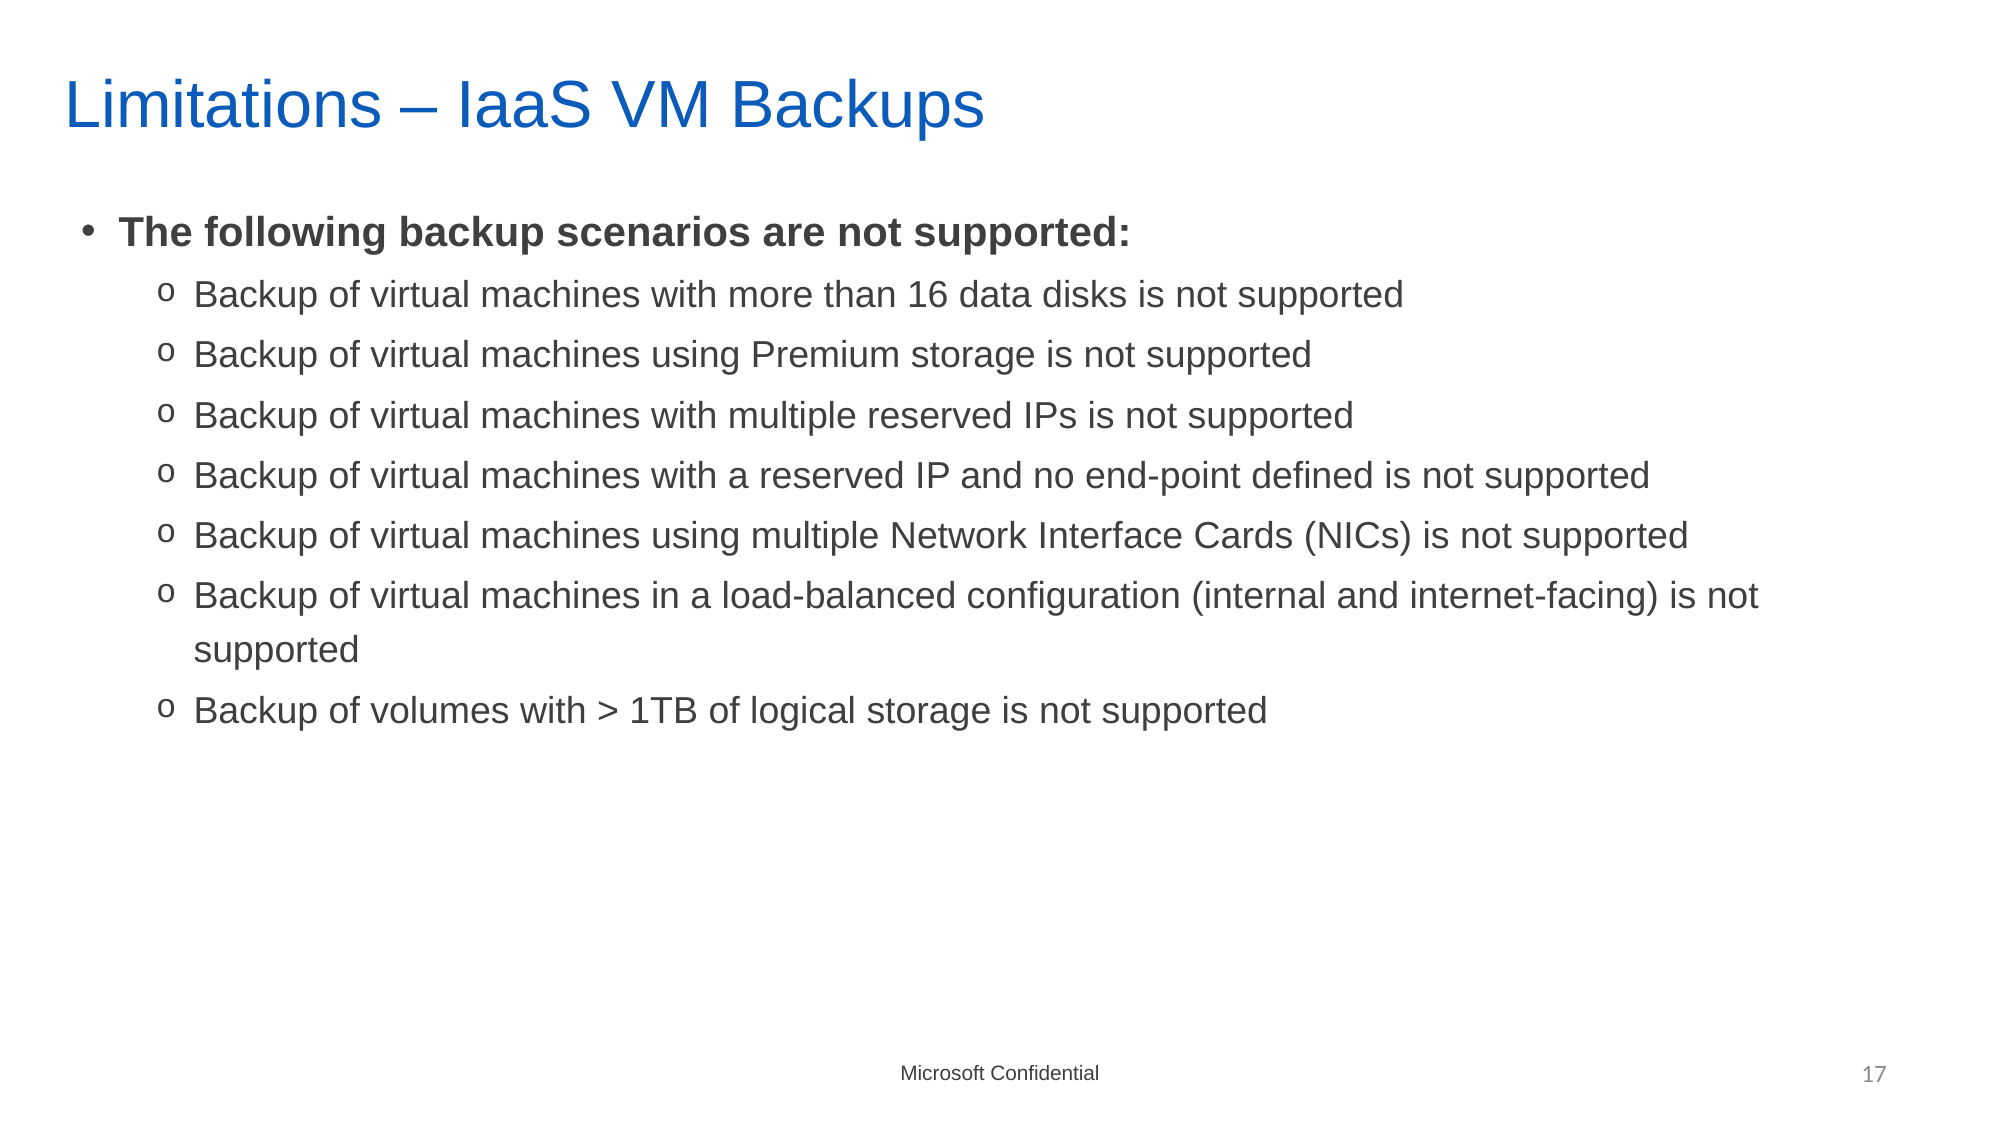

# Limitations – IaaS VM Backups
The following backup scenarios are not supported:
Backup of virtual machines with more than 16 data disks is not supported
Backup of virtual machines using Premium storage is not supported
Backup of virtual machines with multiple reserved IPs is not supported
Backup of virtual machines with a reserved IP and no end-point defined is not supported
Backup of virtual machines using multiple Network Interface Cards (NICs) is not supported
Backup of virtual machines in a load-balanced configuration (internal and internet-facing) is not supported
Backup of volumes with > 1TB of logical storage is not supported

17